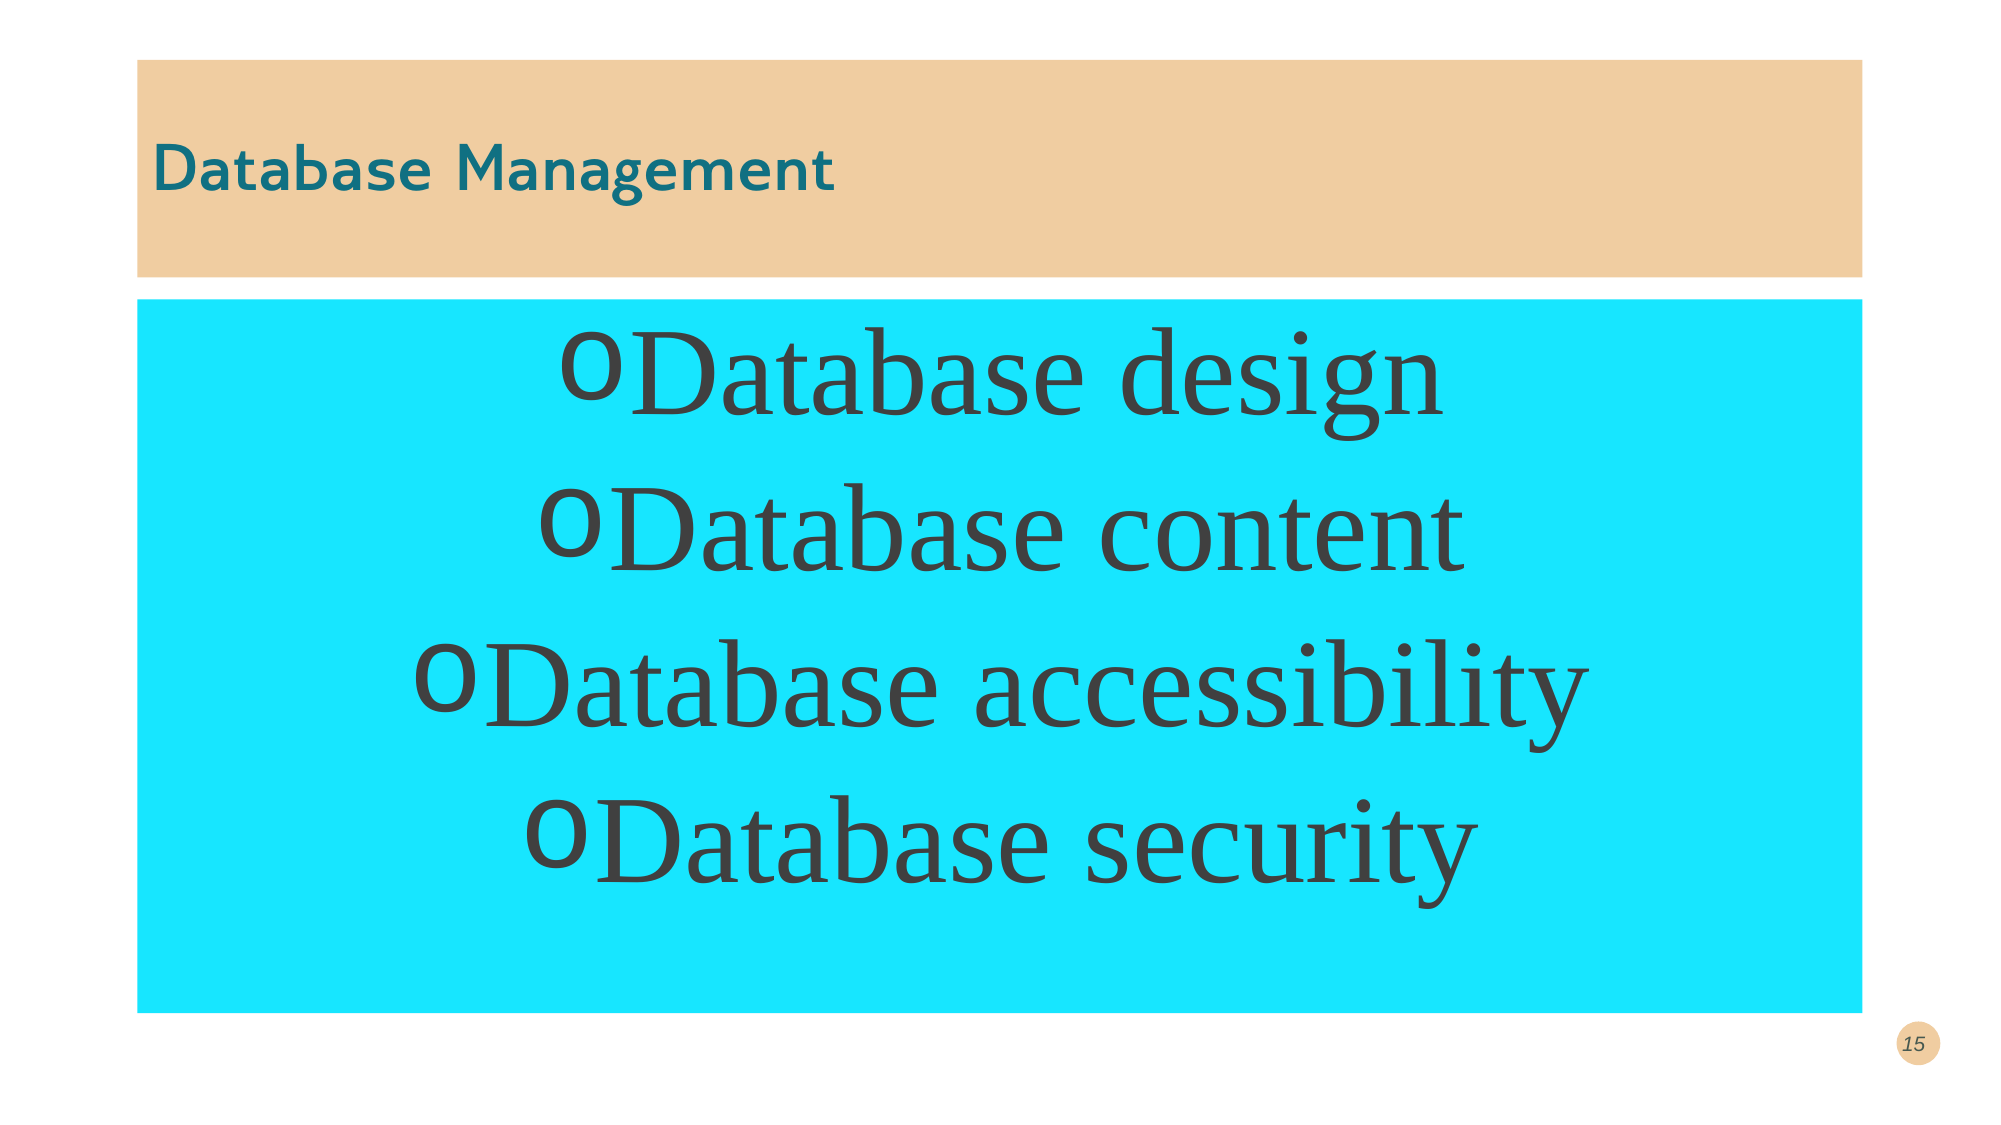

# Database Management
Database design
Database content
Database accessibility
Database security
15